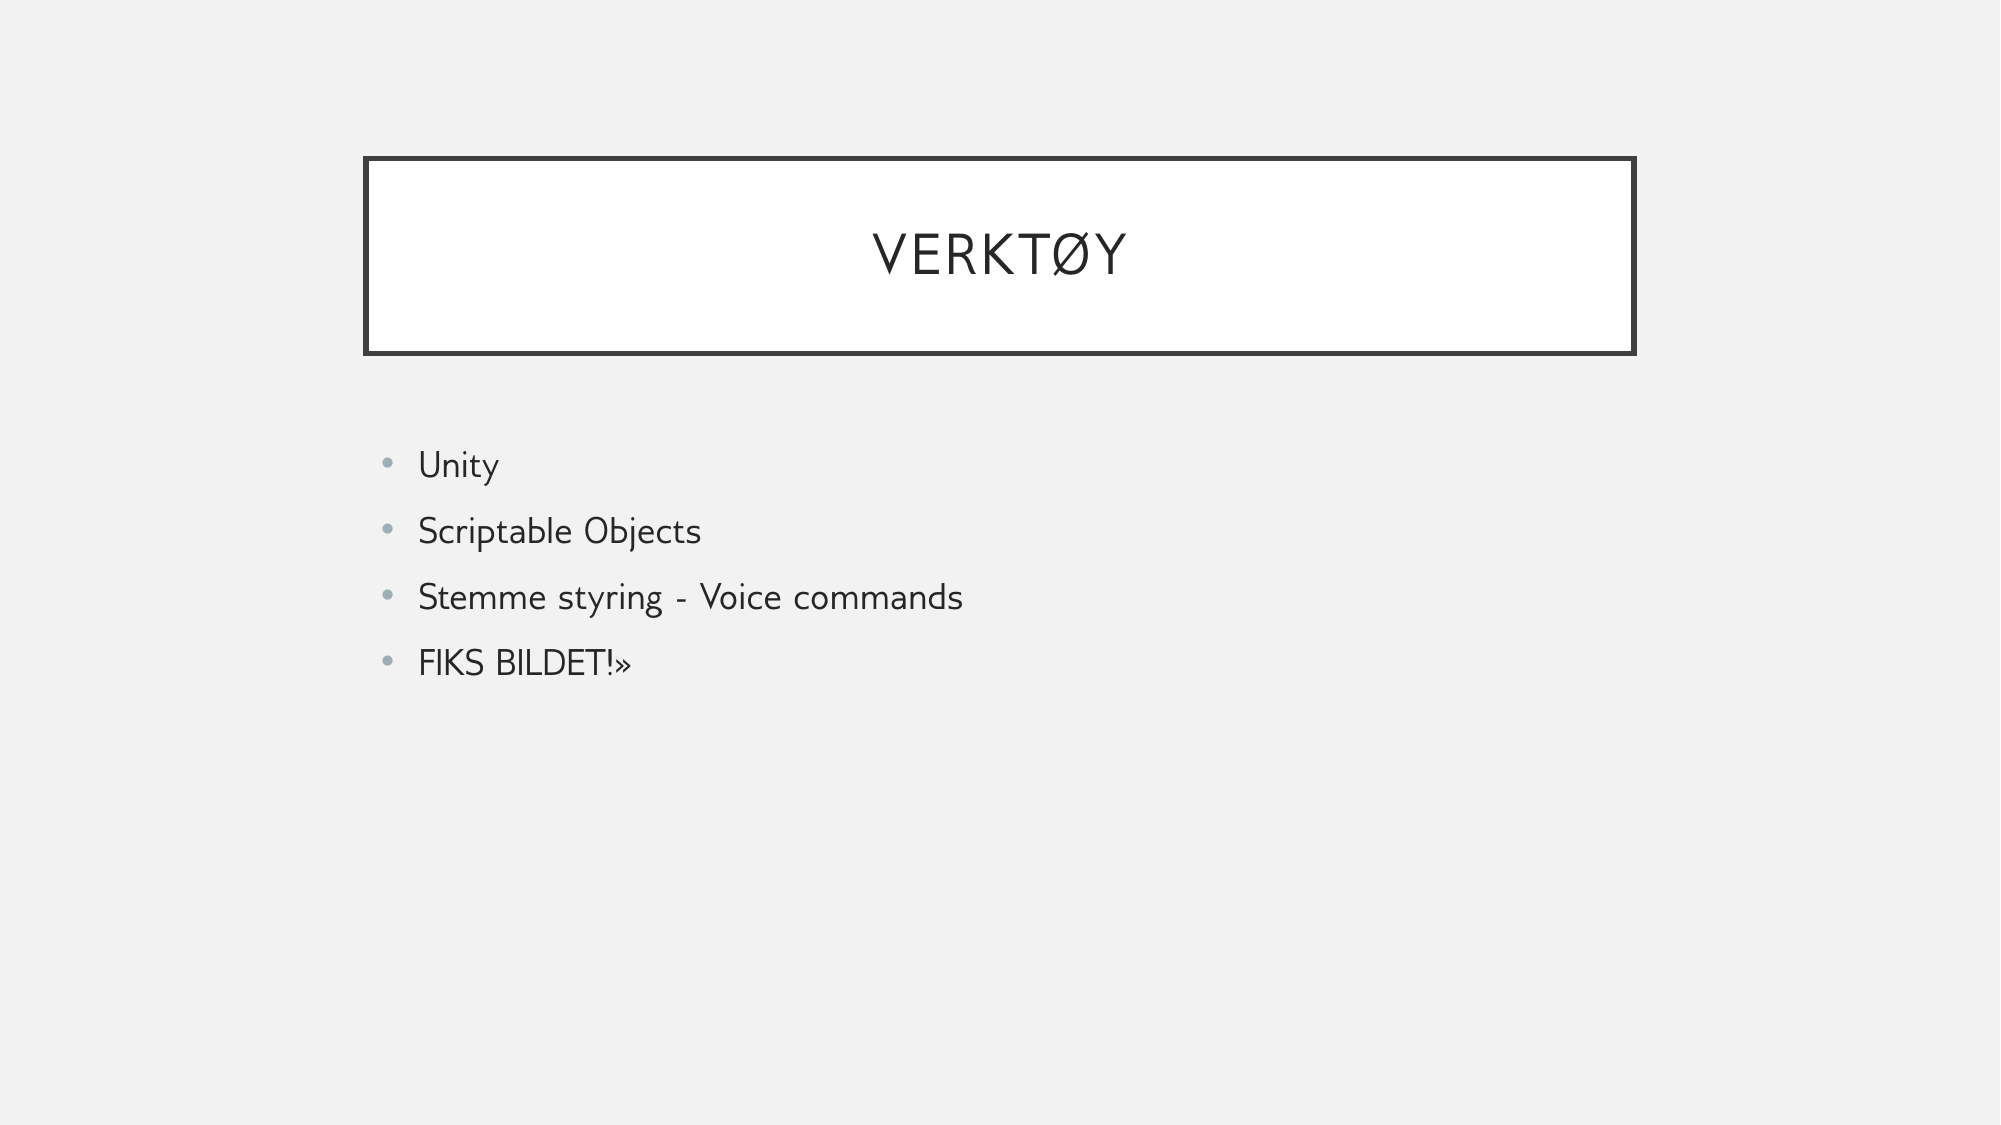

# Verktøy
Unity
Scriptable Objects
Stemme styring - Voice commands
FIKS BILDET!»